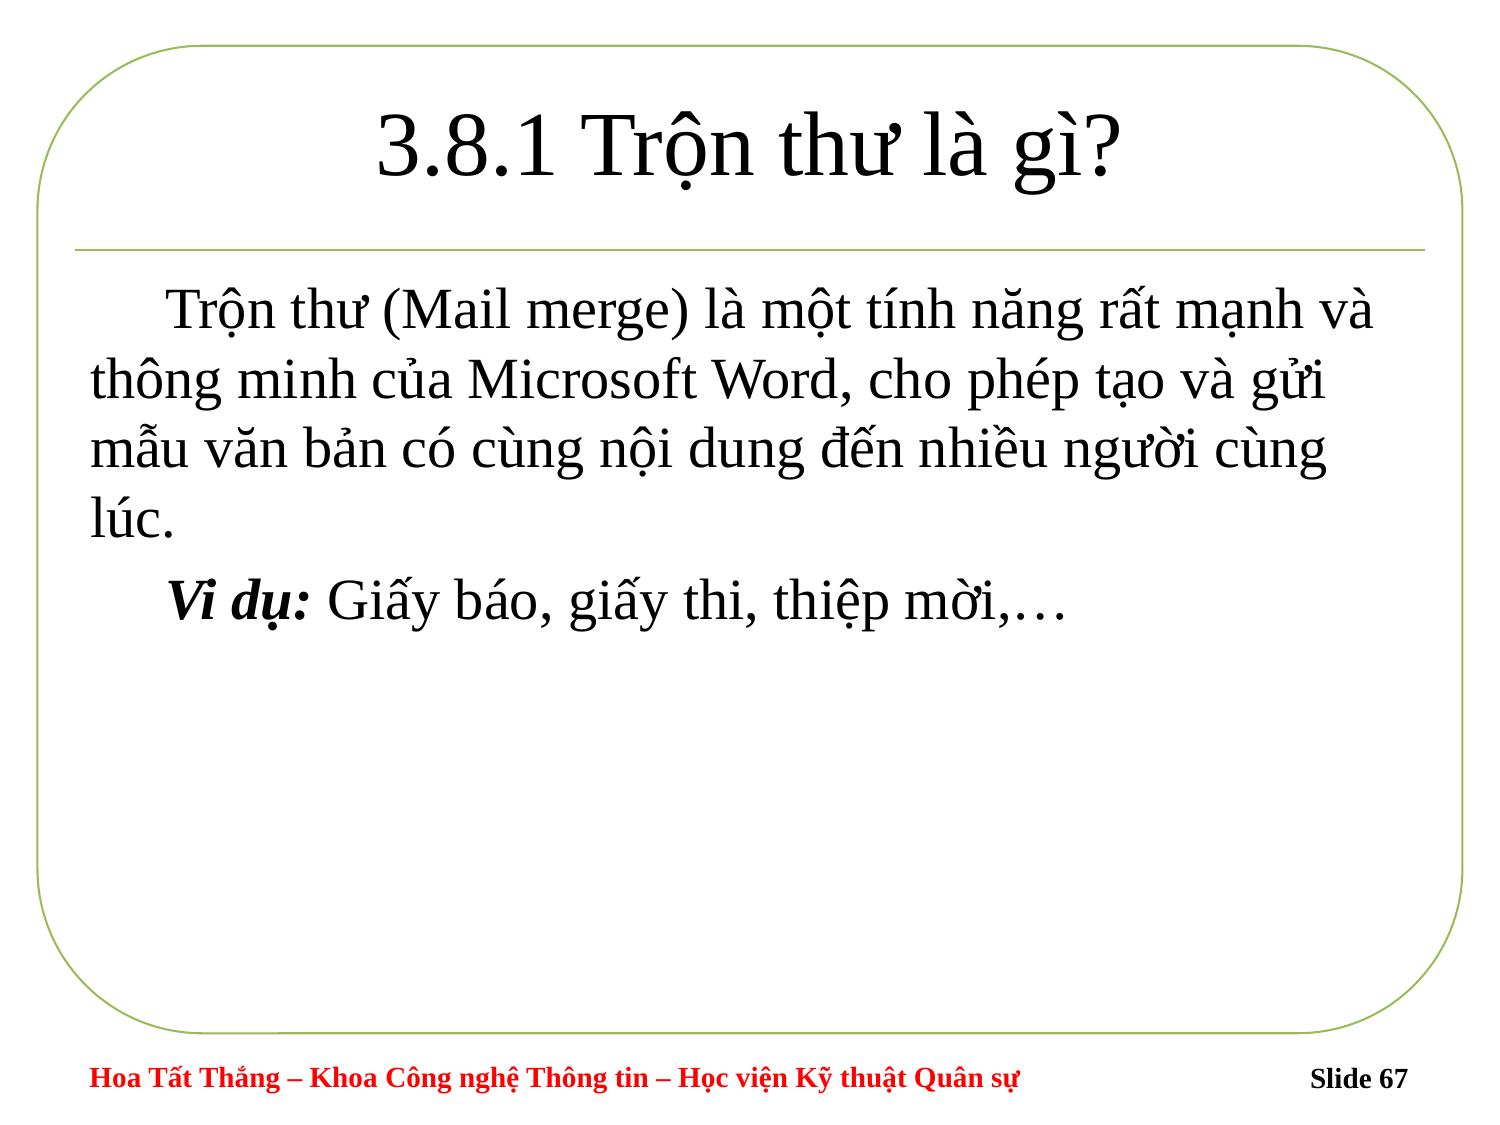

# 3.8.1 Trộn thư là gì?
Trộn thư (Mail merge) là một tính năng rất mạnh và thông minh của Microsoft Word, cho phép tạo và gửi mẫu văn bản có cùng nội dung đến nhiều người cùng lúc.
Vi dụ: Giấy báo, giấy thi, thiệp mời,…